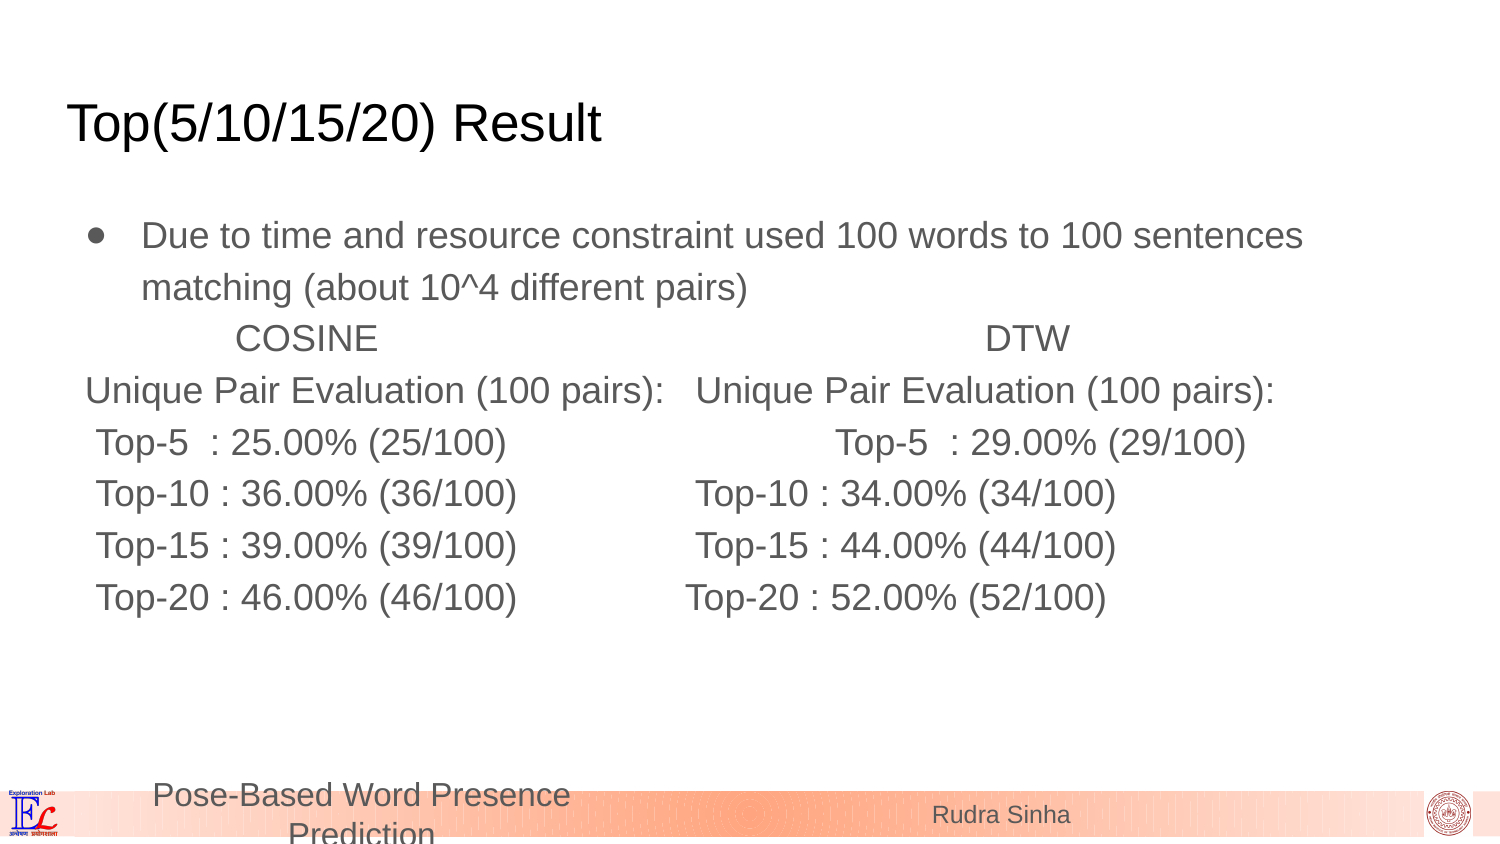

# Top(5/10/15/20) Result
Due to time and resource constraint used 100 words to 100 sentences matching (about 10^4 different pairs)
	COSINE					DTW
Unique Pair Evaluation (100 pairs):	 Unique Pair Evaluation (100 pairs):
 Top-5  : 25.00% (25/100)			Top-5  : 29.00% (29/100)
 Top-10 : 36.00% (36/100)		 Top-10 : 34.00% (34/100)
 Top-15 : 39.00% (39/100)		 Top-15 : 44.00% (44/100)
 Top-20 : 46.00% (46/100)		Top-20 : 52.00% (52/100)